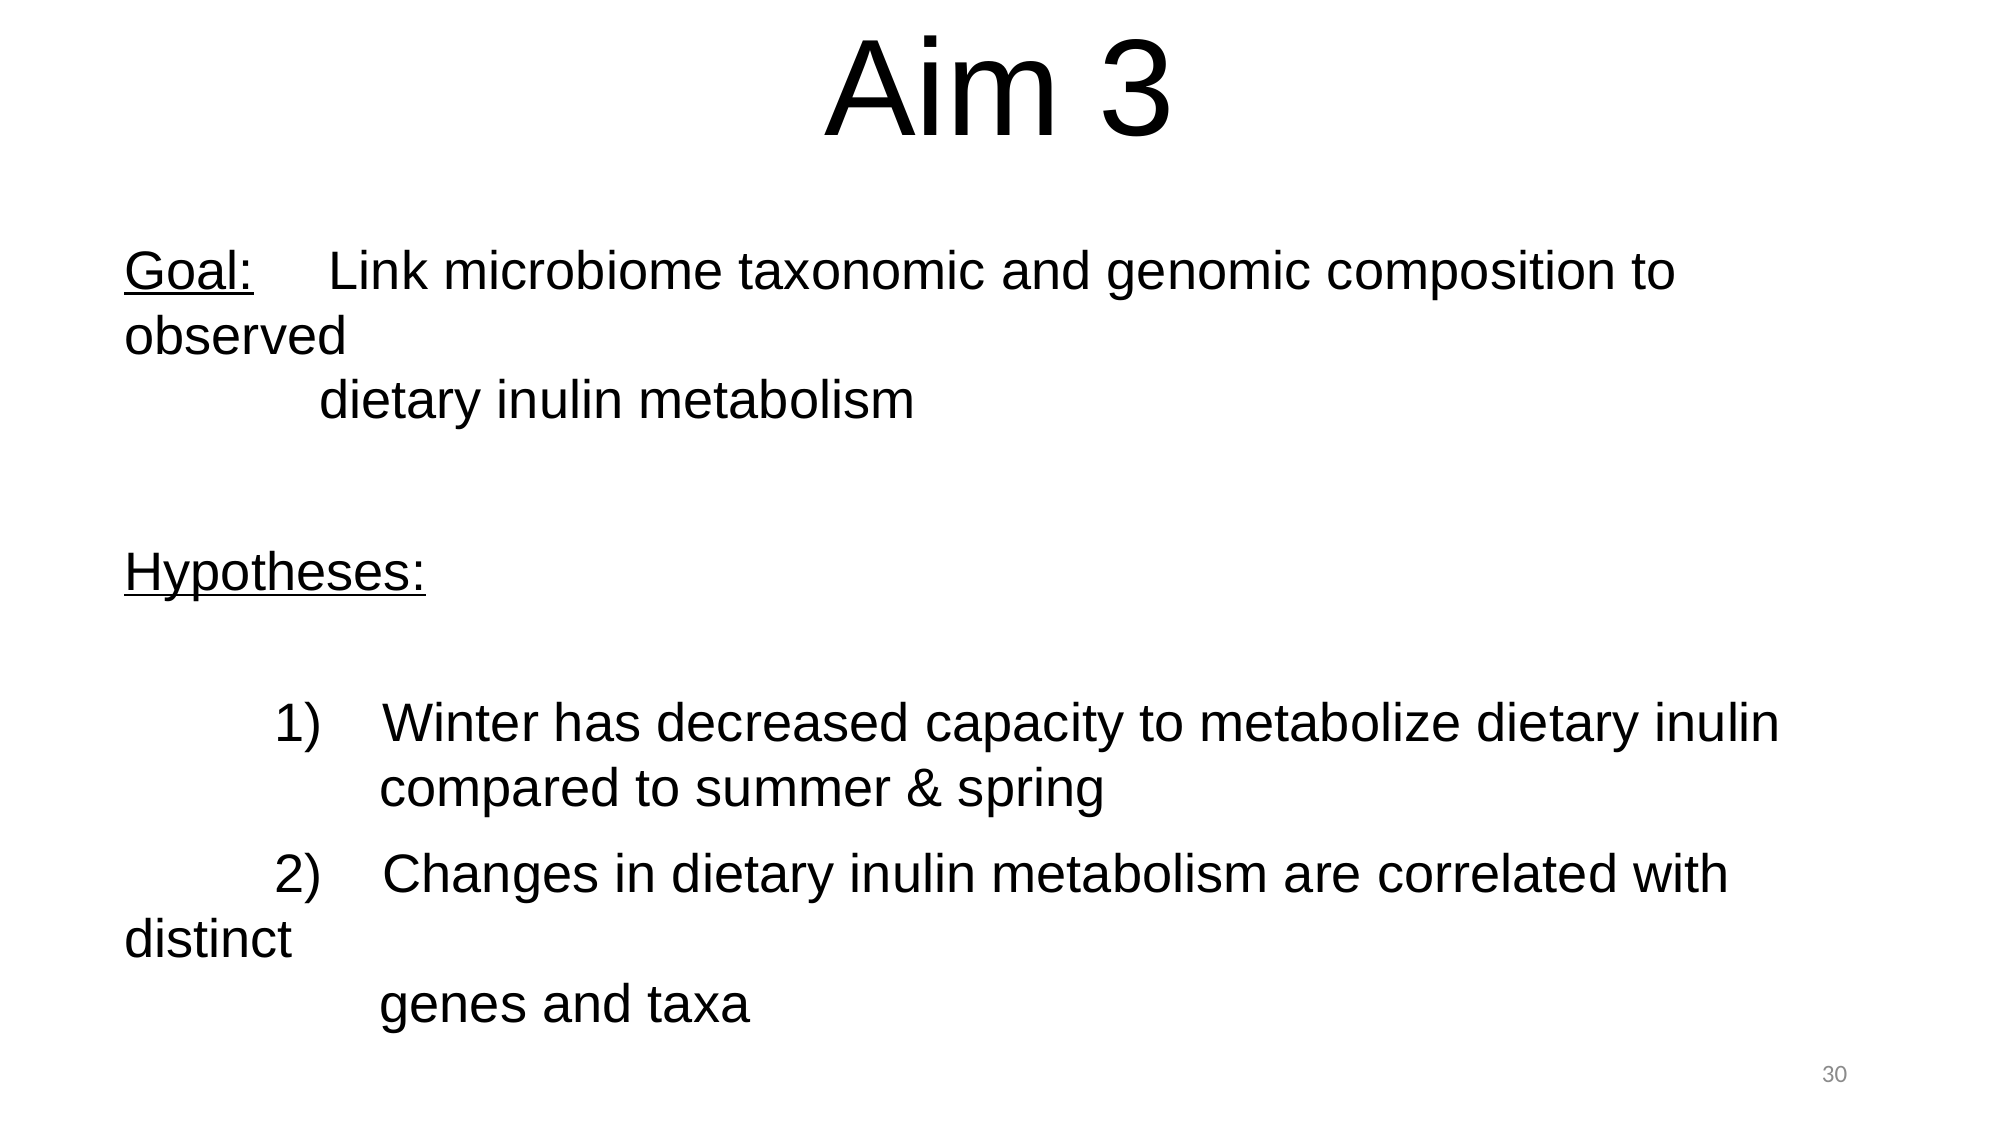

# Aim 3
Goal:     Link microbiome taxonomic and genomic composition to observed
             dietary inulin metabolism

Hypotheses:
	1)    Winter has decreased capacity to metabolize dietary inulin
                 compared to summer & spring
	2)    Changes in dietary inulin metabolism are correlated with distinct
                 genes and taxa
30